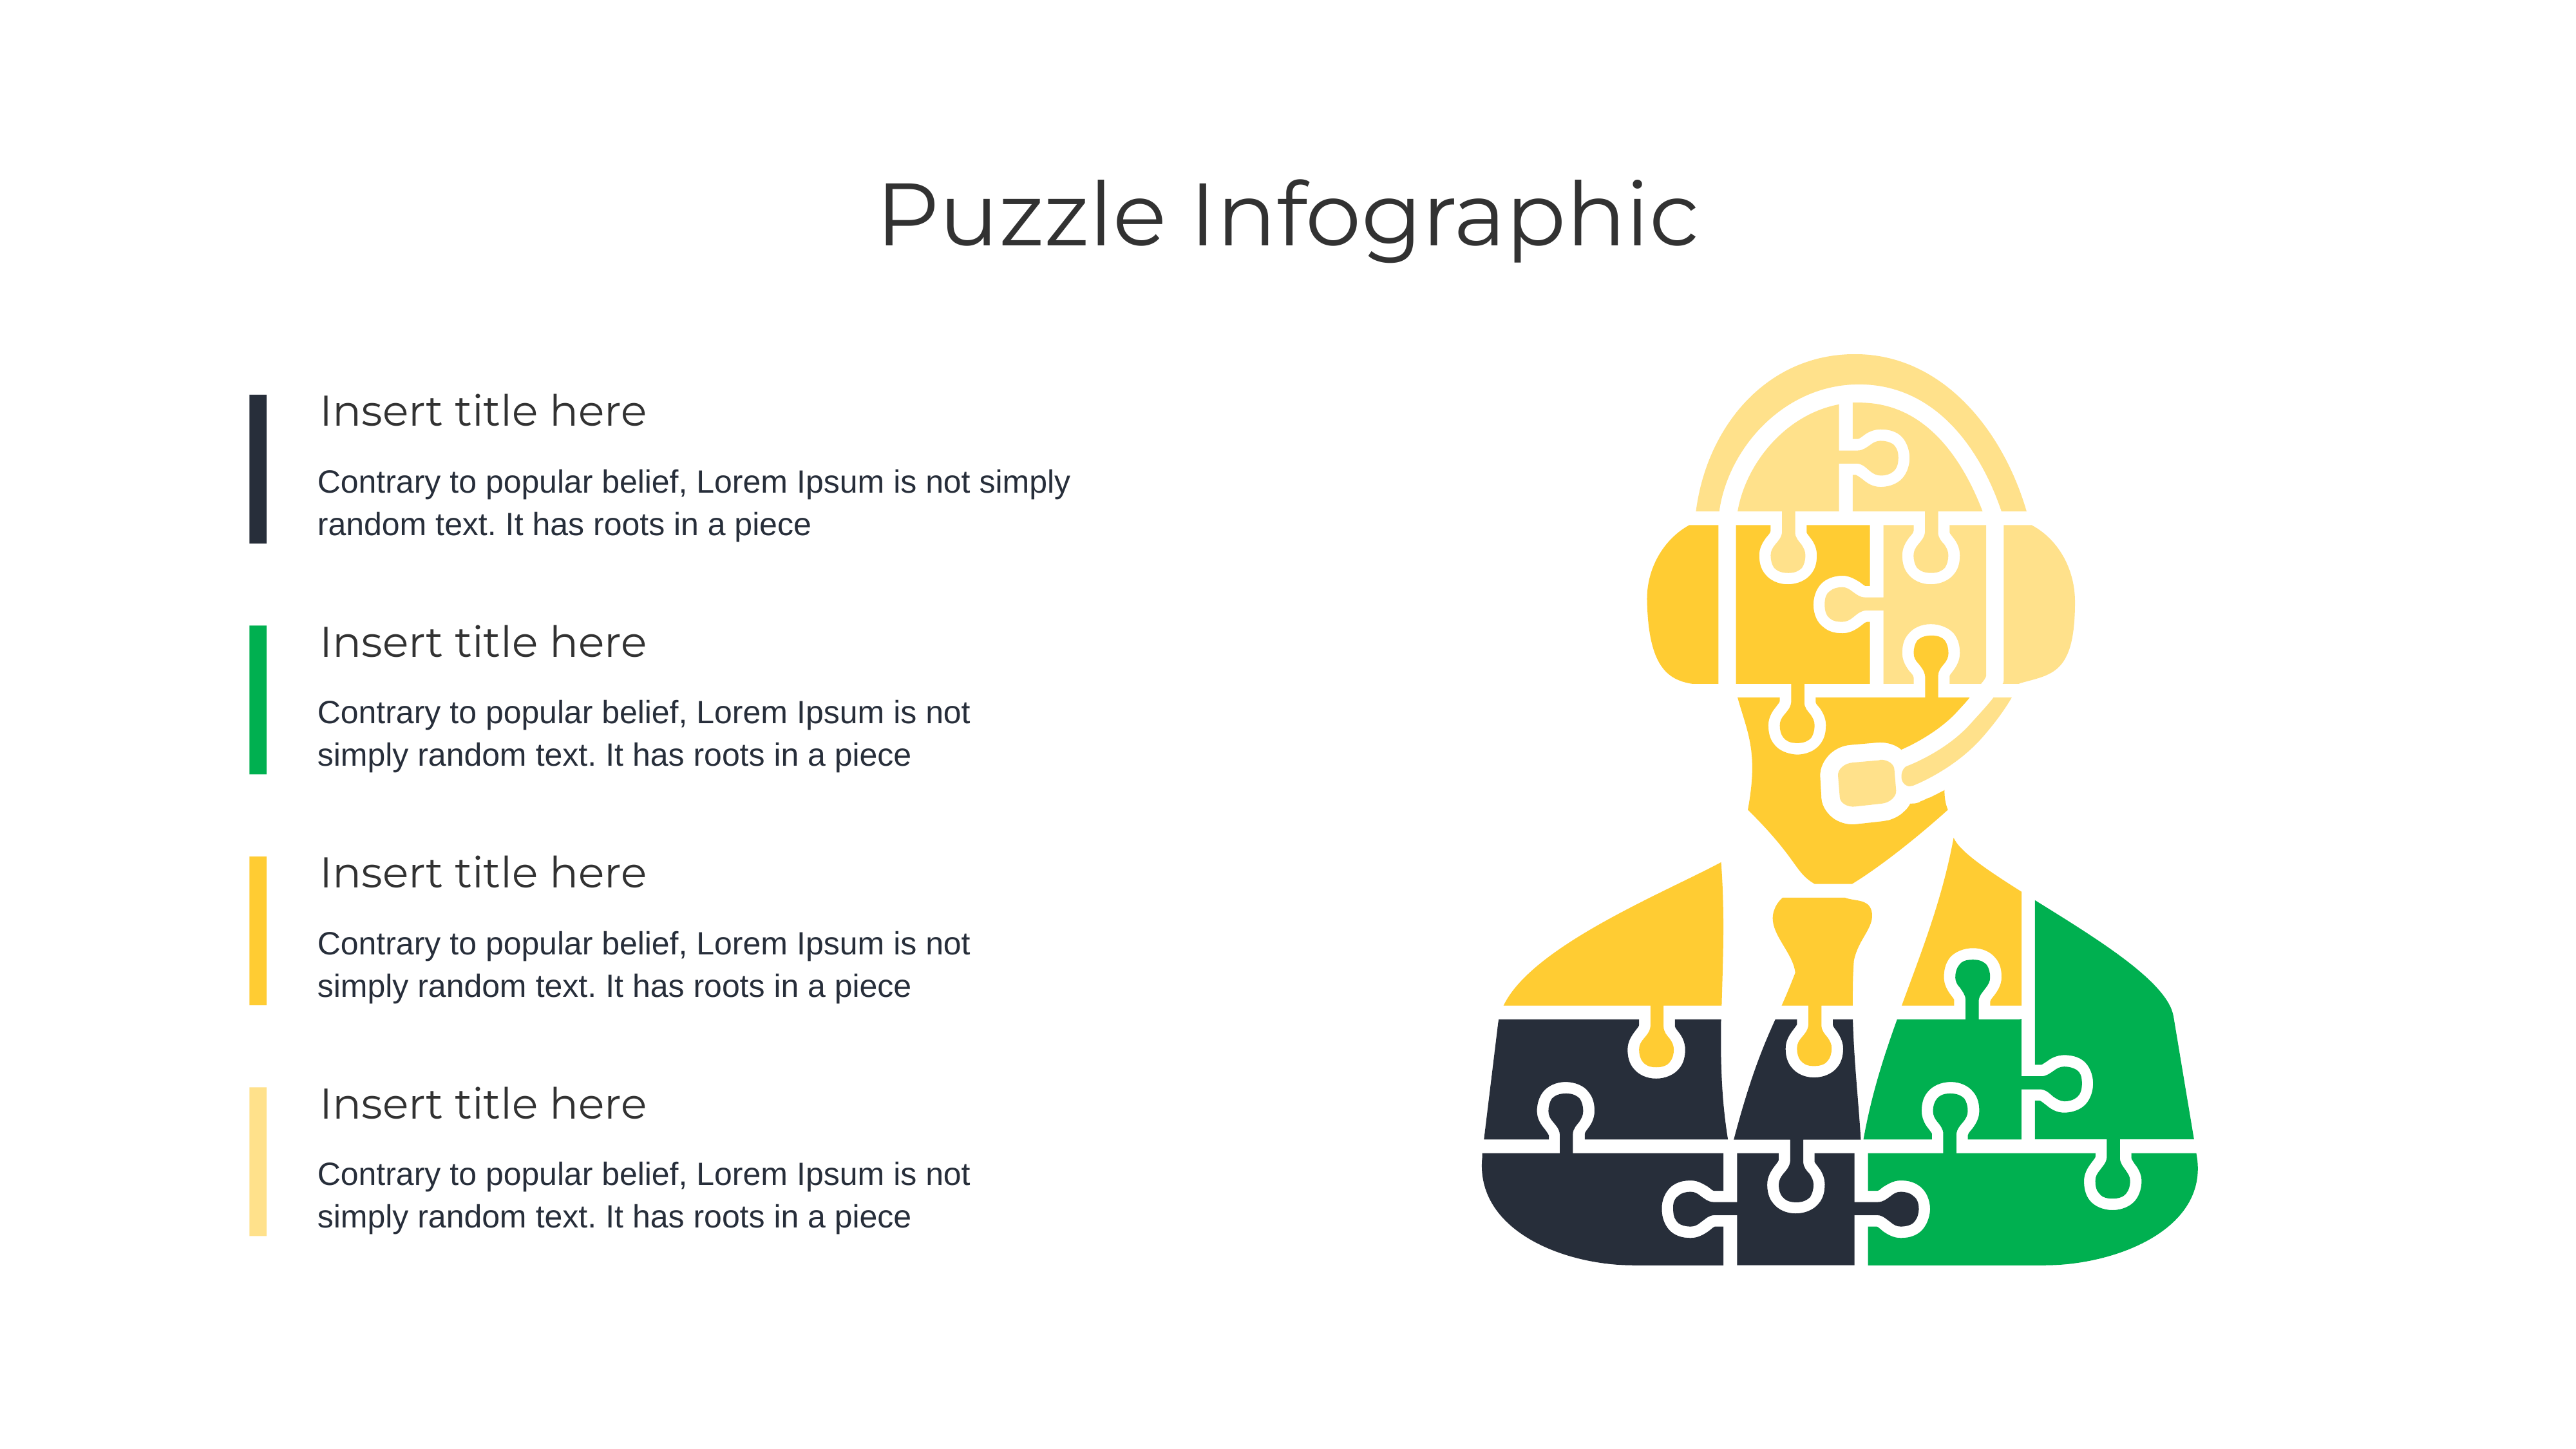

# Puzzle Infographic

Insert title here

Contrary to popular belief, Lorem Ipsum is not simply random text. It has roots in a piece
Insert title here

Contrary to popular belief, Lorem Ipsum is not simply random text. It has roots in a piece
Insert title here

Contrary to popular belief, Lorem Ipsum is not simply random text. It has roots in a piece
Insert title here

Contrary to popular belief, Lorem Ipsum is not simply random text. It has roots in a piece